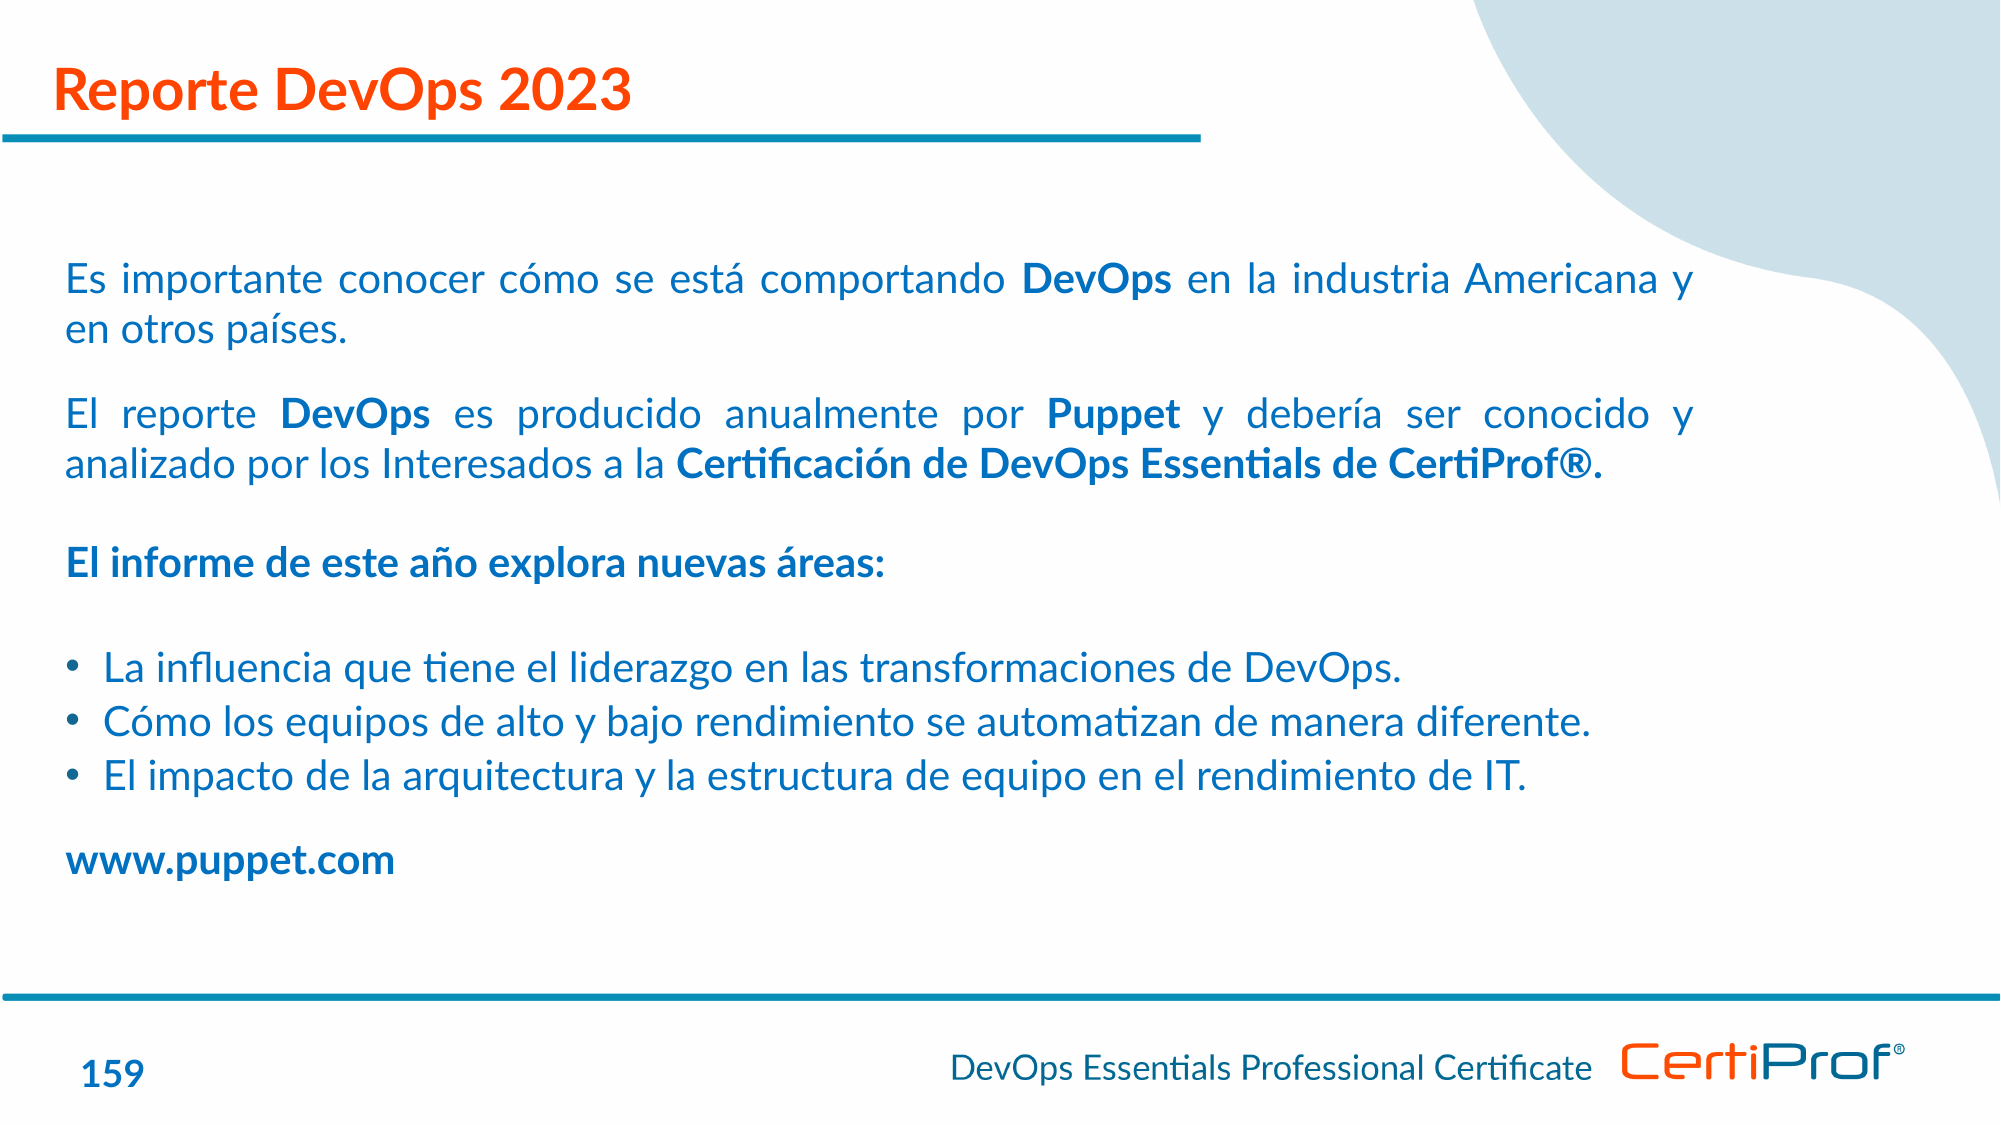

Reporte DevOps 2023
Es importante conocer cómo se está comportando DevOps en la industria Americana y en otros países.

El reporte DevOps es producido anualmente por Puppet y debería ser conocido y analizado por los Interesados a la Certificación de DevOps Essentials de CertiProf®.
El informe de este año explora nuevas áreas:

La influencia que tiene el liderazgo en las transformaciones de DevOps.
Cómo los equipos de alto y bajo rendimiento se automatizan de manera diferente.
El impacto de la arquitectura y la estructura de equipo en el rendimiento de IT.

www.puppet.com